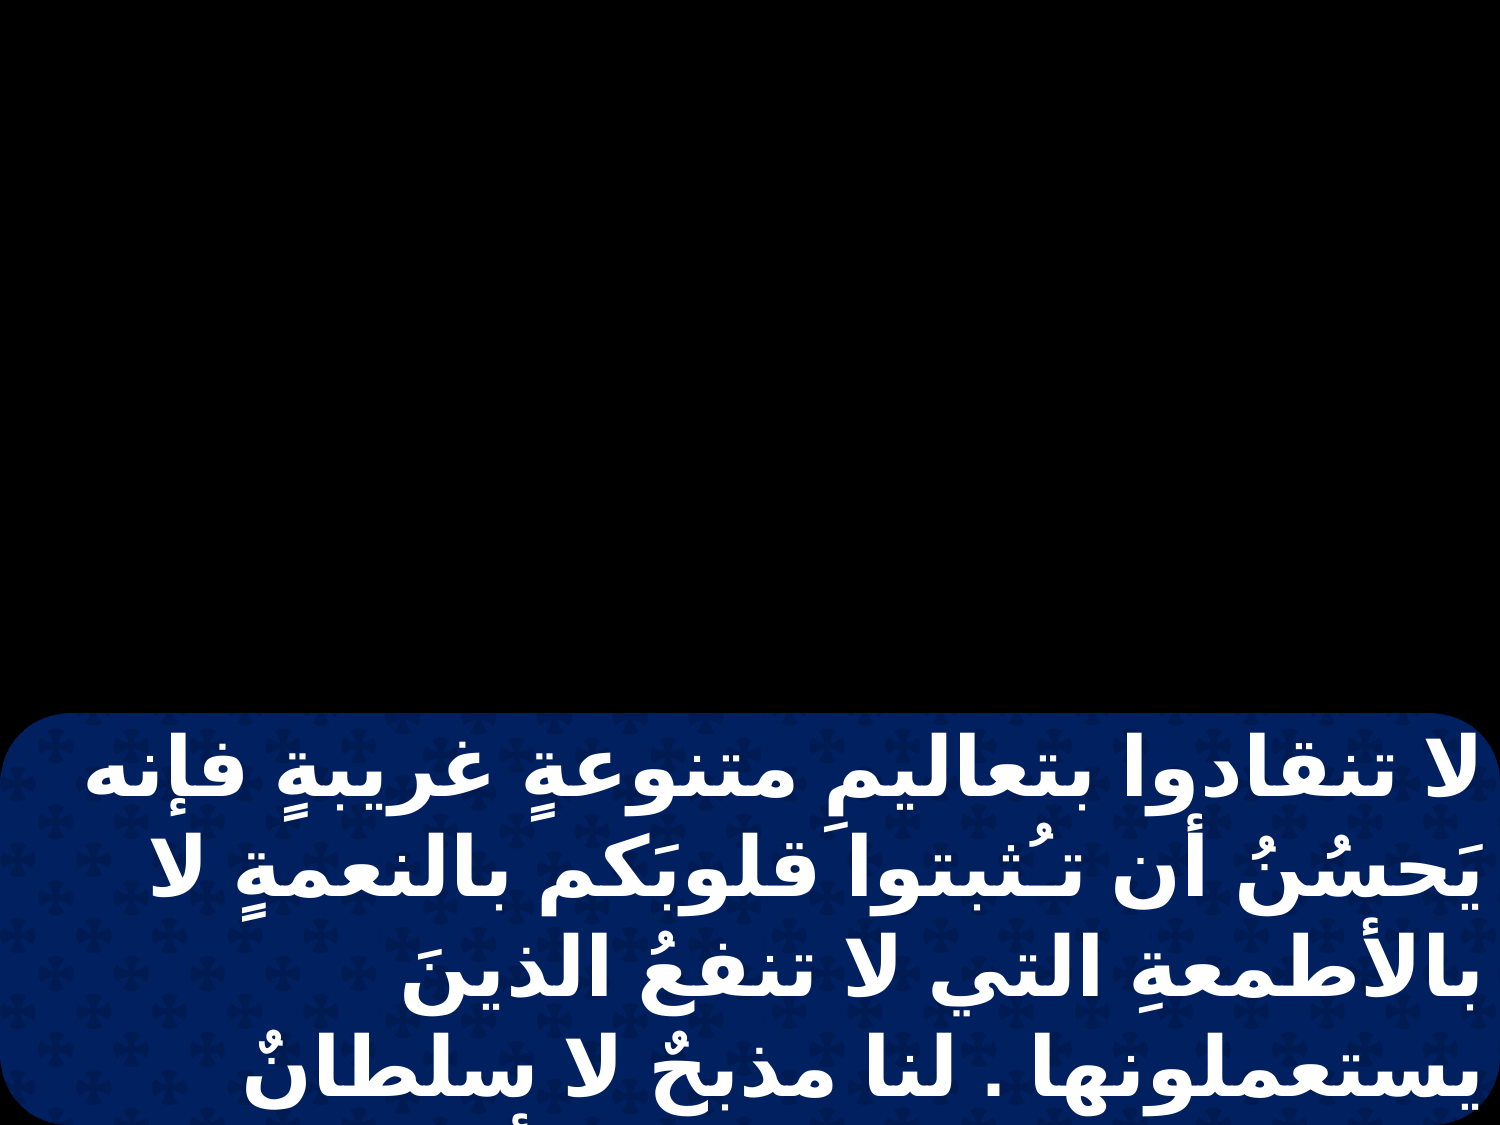

لا تنقادوا بتعاليمِ متنوعةٍ غريبةٍ فإنه يَحسُنُ أن تـُثبتوا قلوبَكم بالنعمةٍ لا بالأطمعةِ التي لا تنفعُ الذينَ يستعملونها . لنا مذبحٌ لا سلطانٌ للذينَ يخدمونَ المسكنَ أن